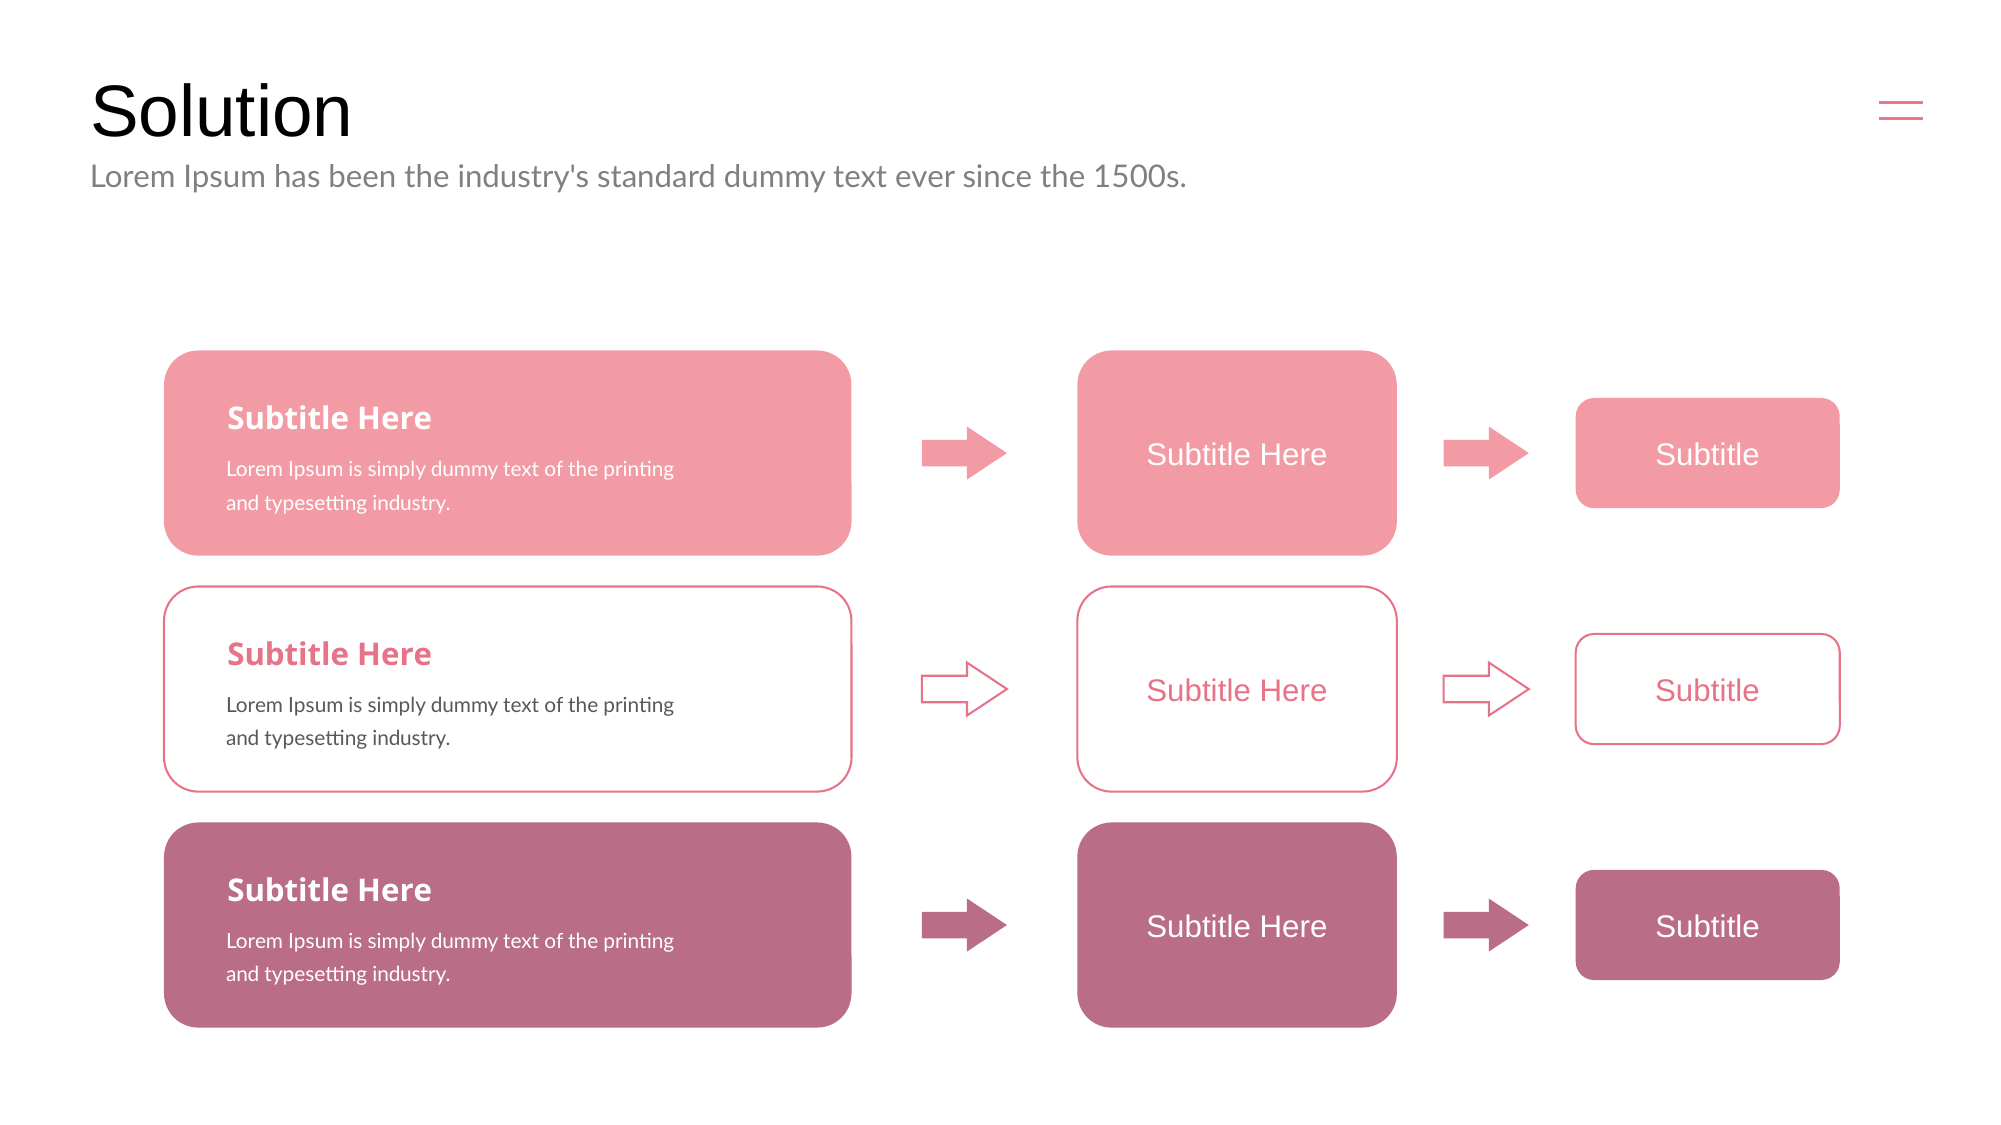

# Solution
Lorem Ipsum has been the industry's standard dummy text ever since the 1500s.

Subtitle Here

Subtitle Here

Subtitle
Lorem Ipsum is simply dummy text of the printing and typesetting industry.

Subtitle Here

Subtitle Here

Subtitle
Lorem Ipsum is simply dummy text of the printing and typesetting industry.

Subtitle Here

Subtitle Here

Subtitle
Lorem Ipsum is simply dummy text of the printing and typesetting industry.